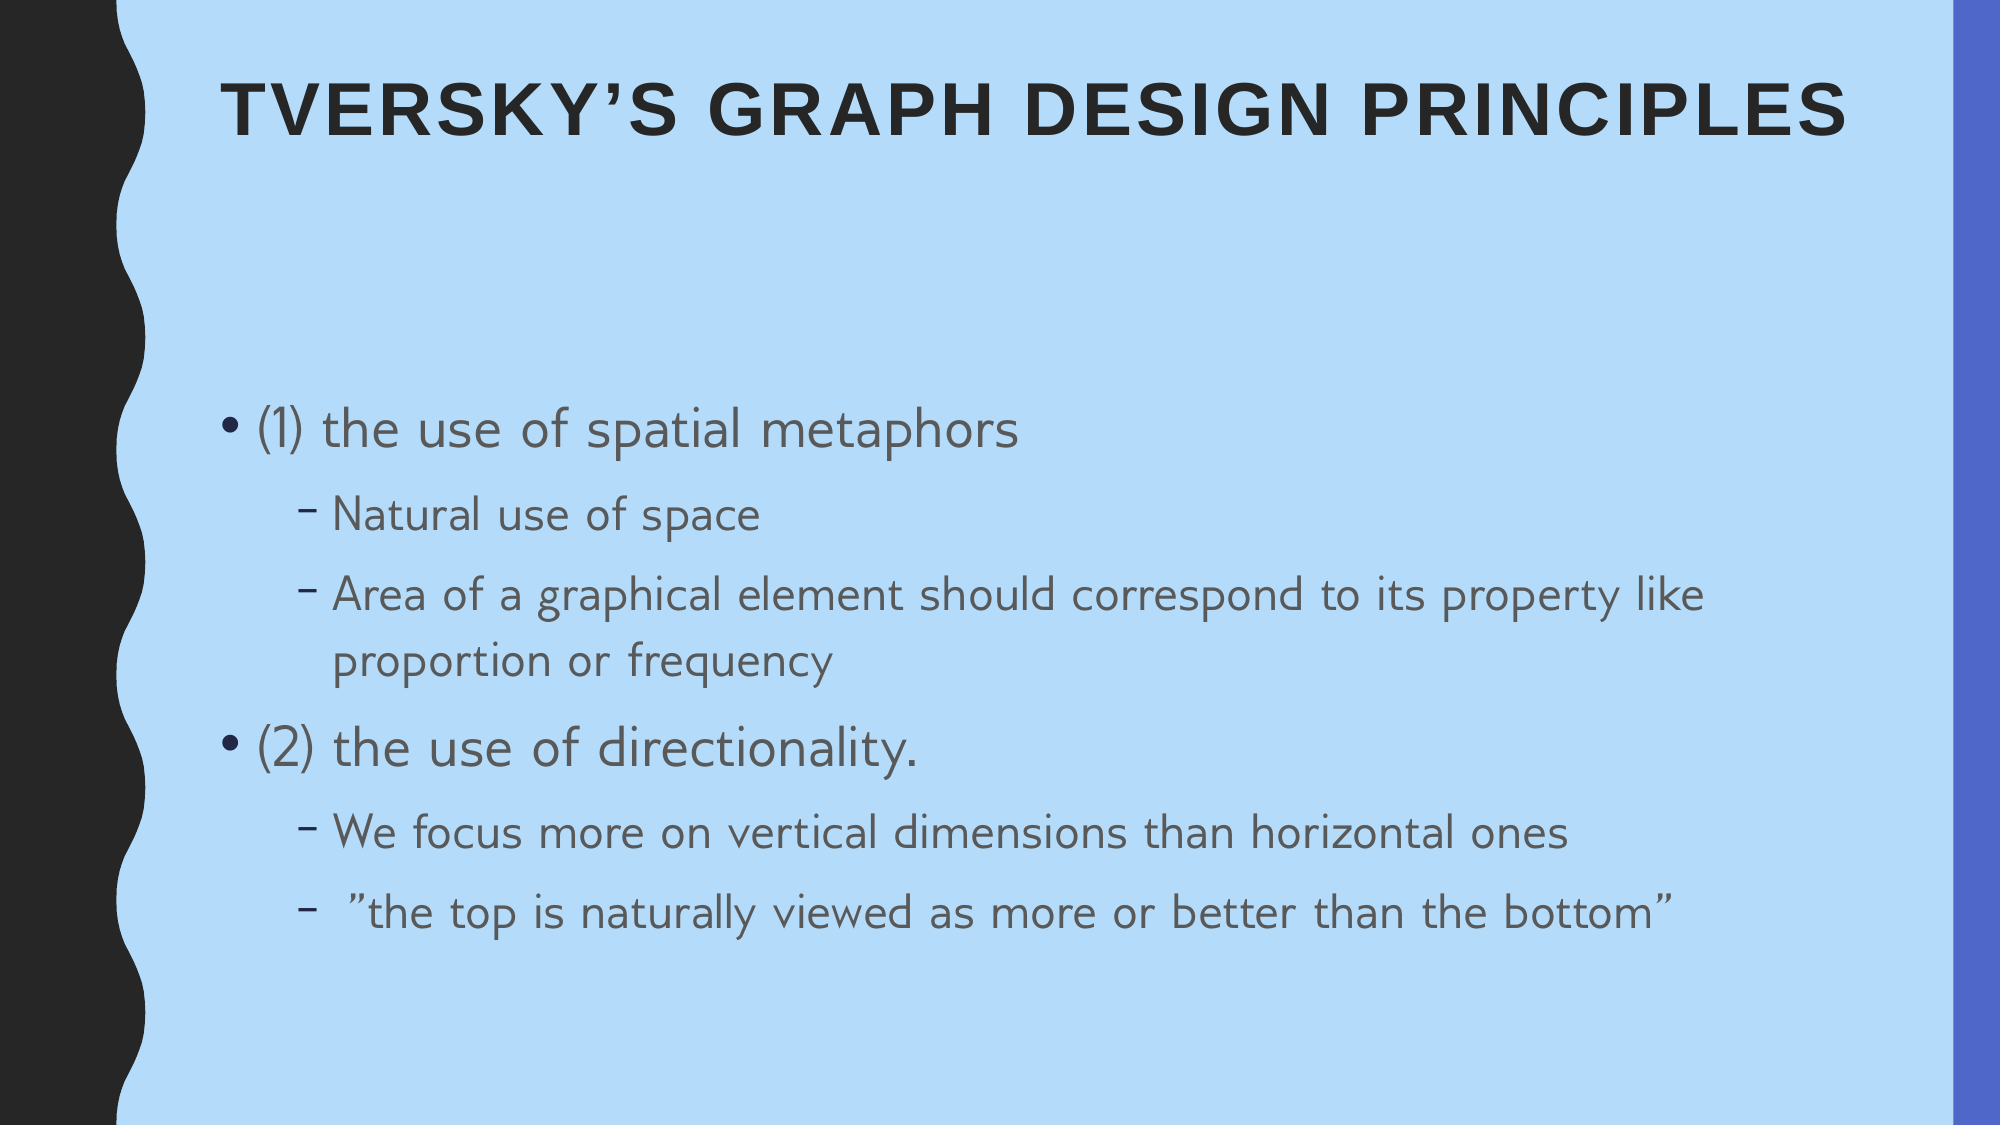

# Tversky’s graph design principles
(1) the use of spatial metaphors
Natural use of space
Area of a graphical element should correspond to its property like proportion or frequency
(2) the use of directionality.
We focus more on vertical dimensions than horizontal ones
 ”the top is naturally viewed as more or better than the bottom”